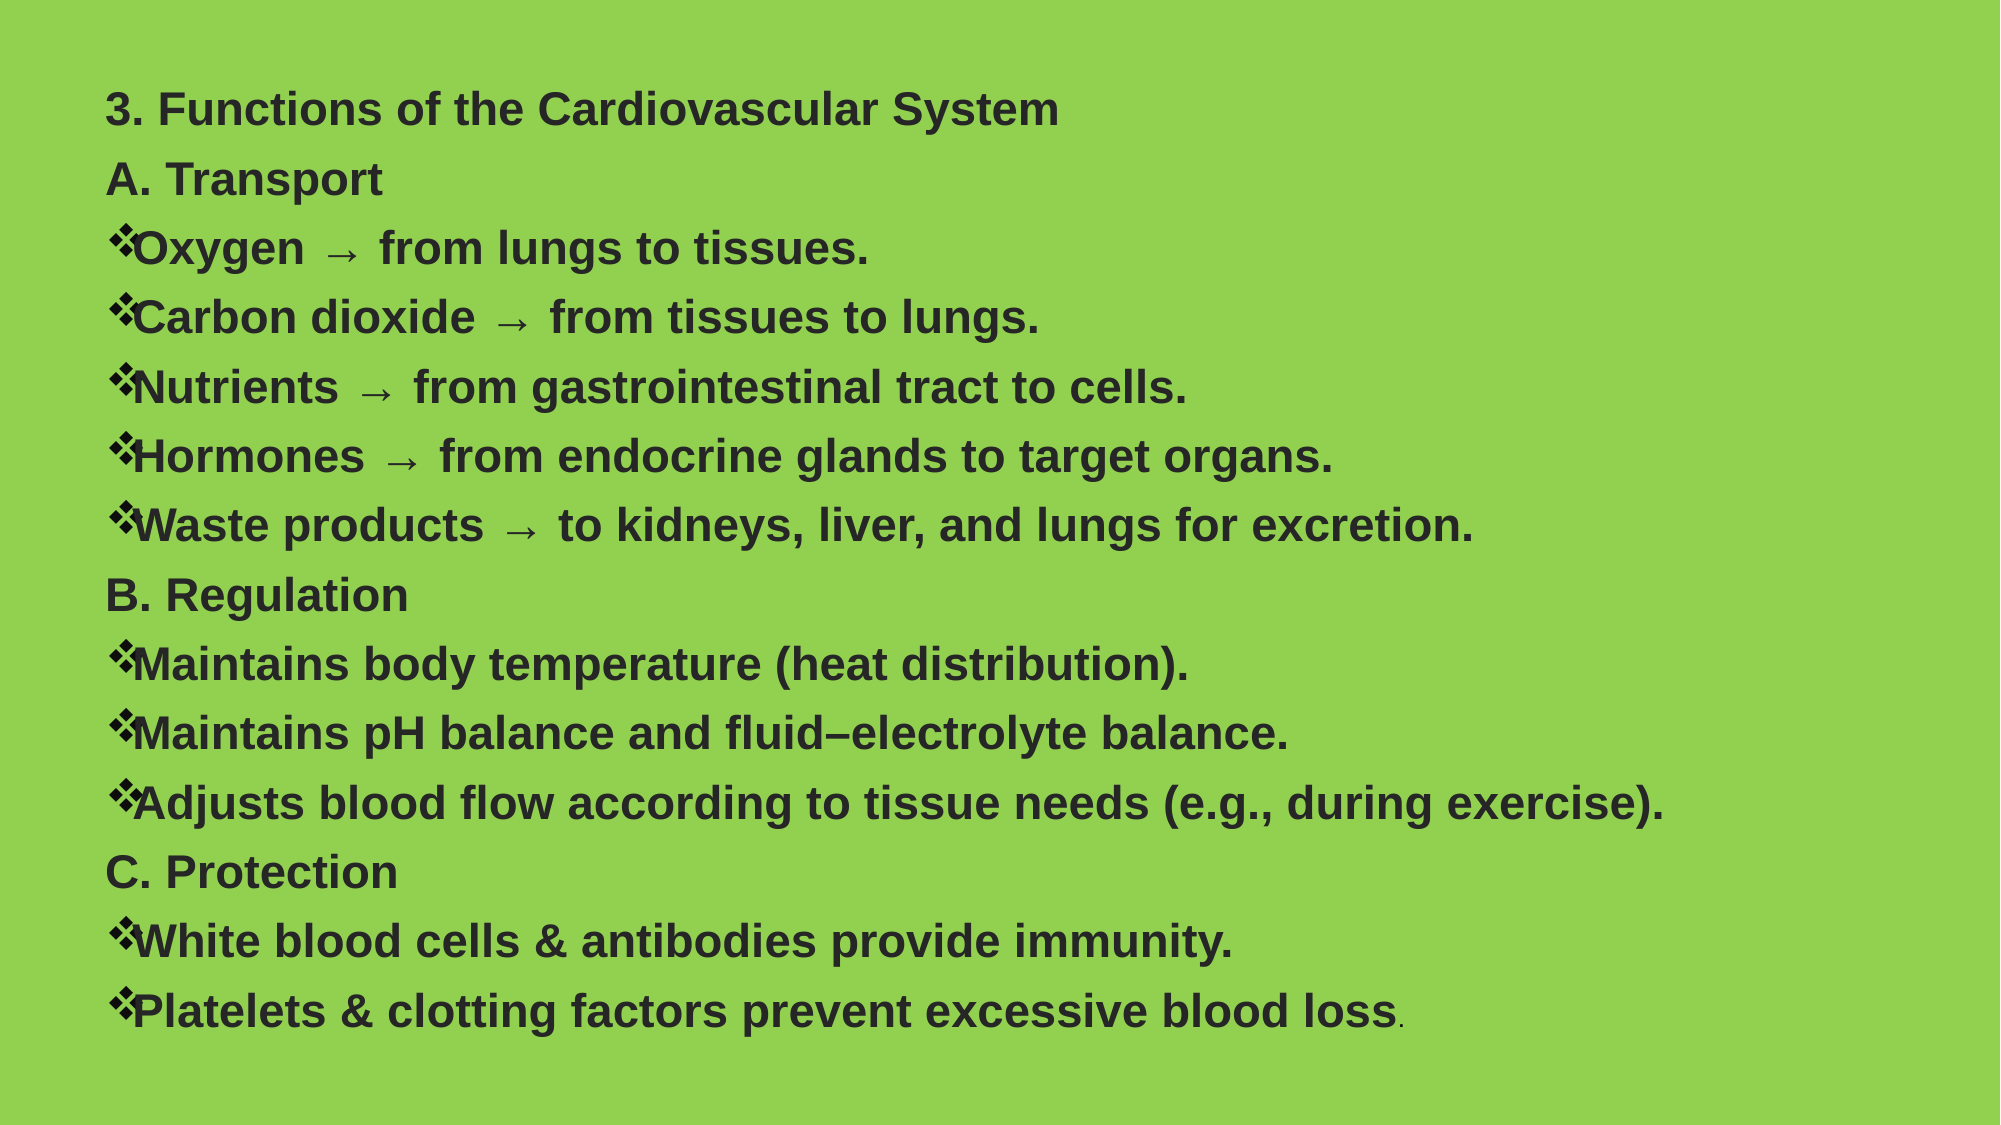

3. Functions of the Cardiovascular System
A. Transport
Oxygen → from lungs to tissues.
Carbon dioxide → from tissues to lungs.
Nutrients → from gastrointestinal tract to cells.
Hormones → from endocrine glands to target organs.
Waste products → to kidneys, liver, and lungs for excretion.
B. Regulation
Maintains body temperature (heat distribution).
Maintains pH balance and fluid–electrolyte balance.
Adjusts blood flow according to tissue needs (e.g., during exercise).
C. Protection
White blood cells & antibodies provide immunity.
Platelets & clotting factors prevent excessive blood loss.